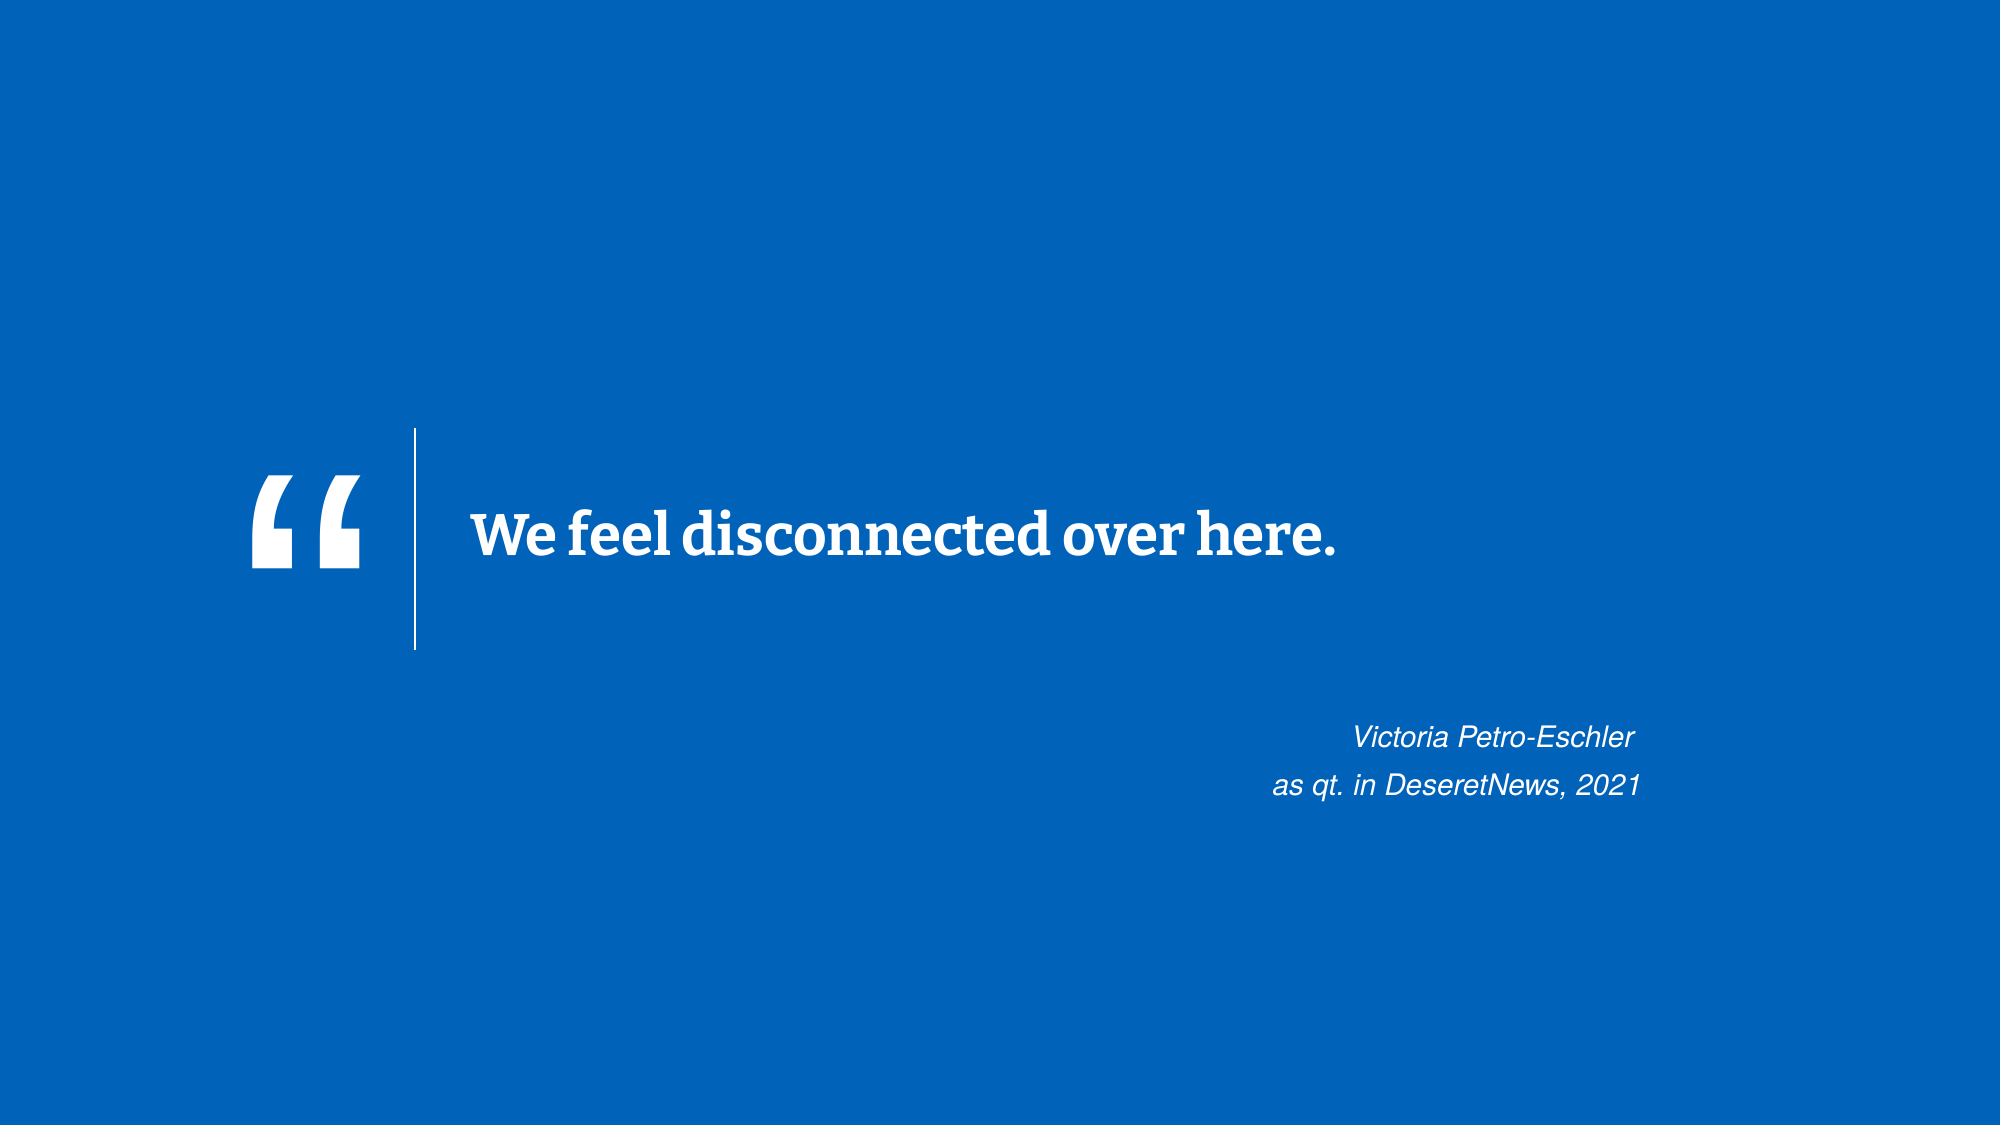

# We feel disconnected over here.
Victoria Petro-Eschler
as qt. in DeseretNews, 2021